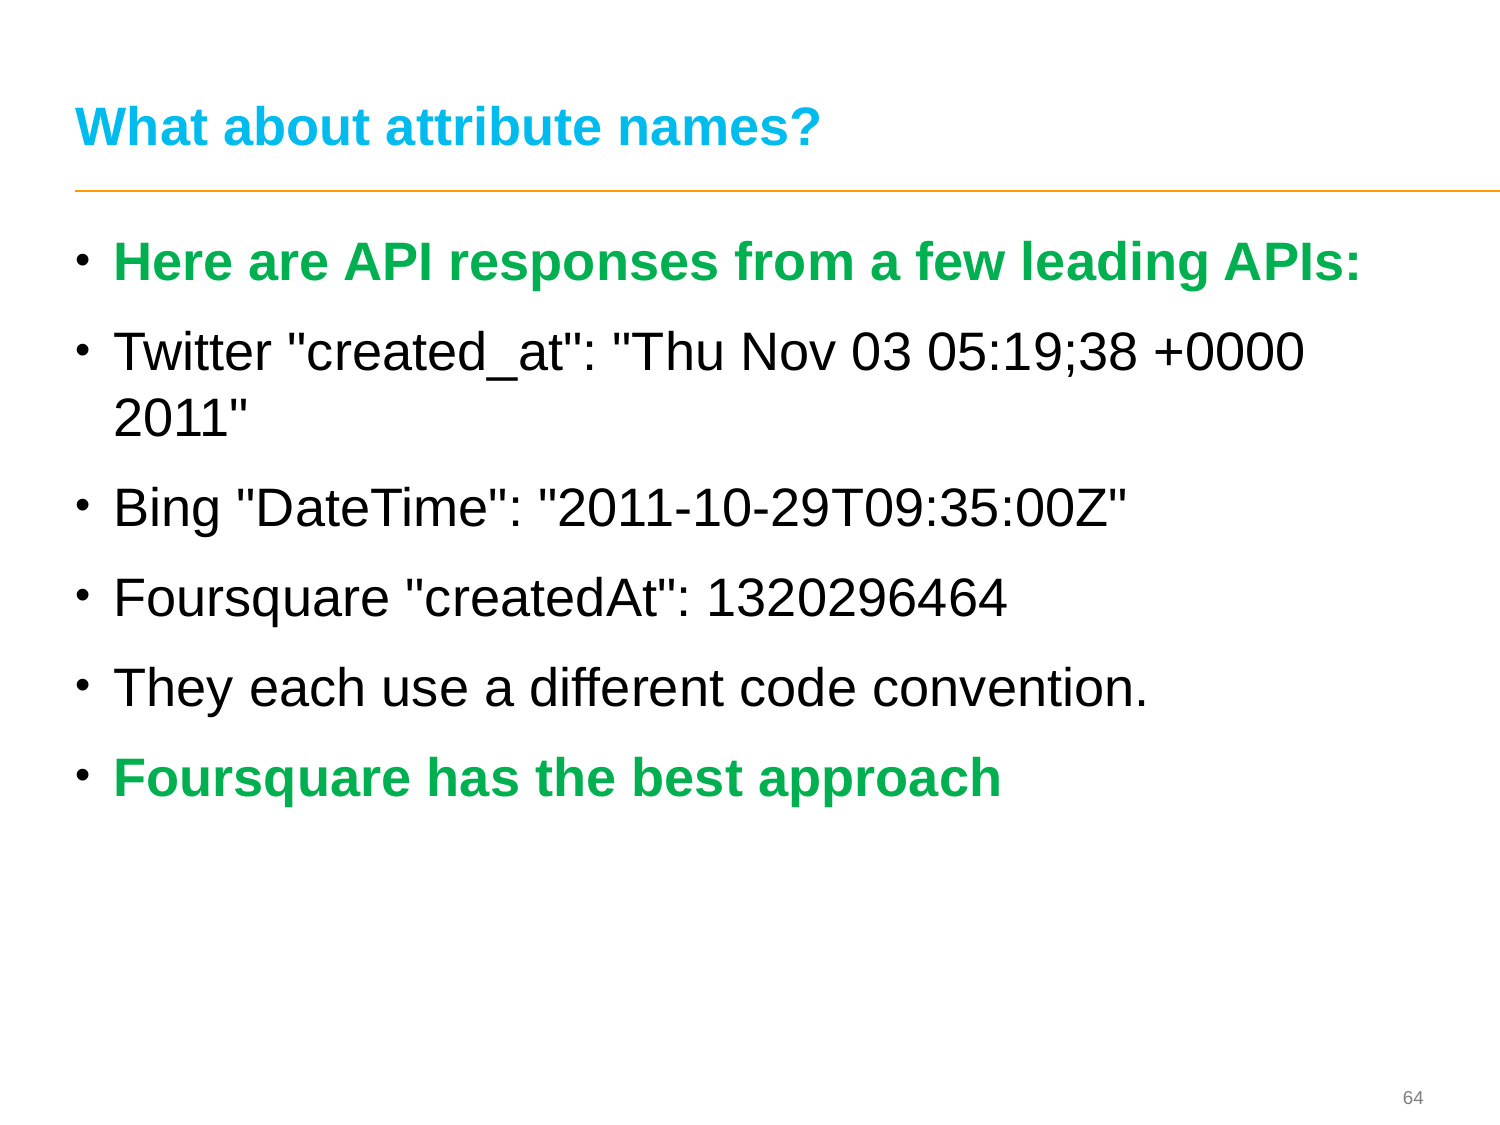

# What about attribute names?
Here are API responses from a few leading APIs:
Twitter "created_at": "Thu Nov 03 05:19;38 +0000 2011"
Bing "DateTime": "2011-10-29T09:35:00Z"
Foursquare "createdAt": 1320296464
They each use a different code convention.
Foursquare has the best approach